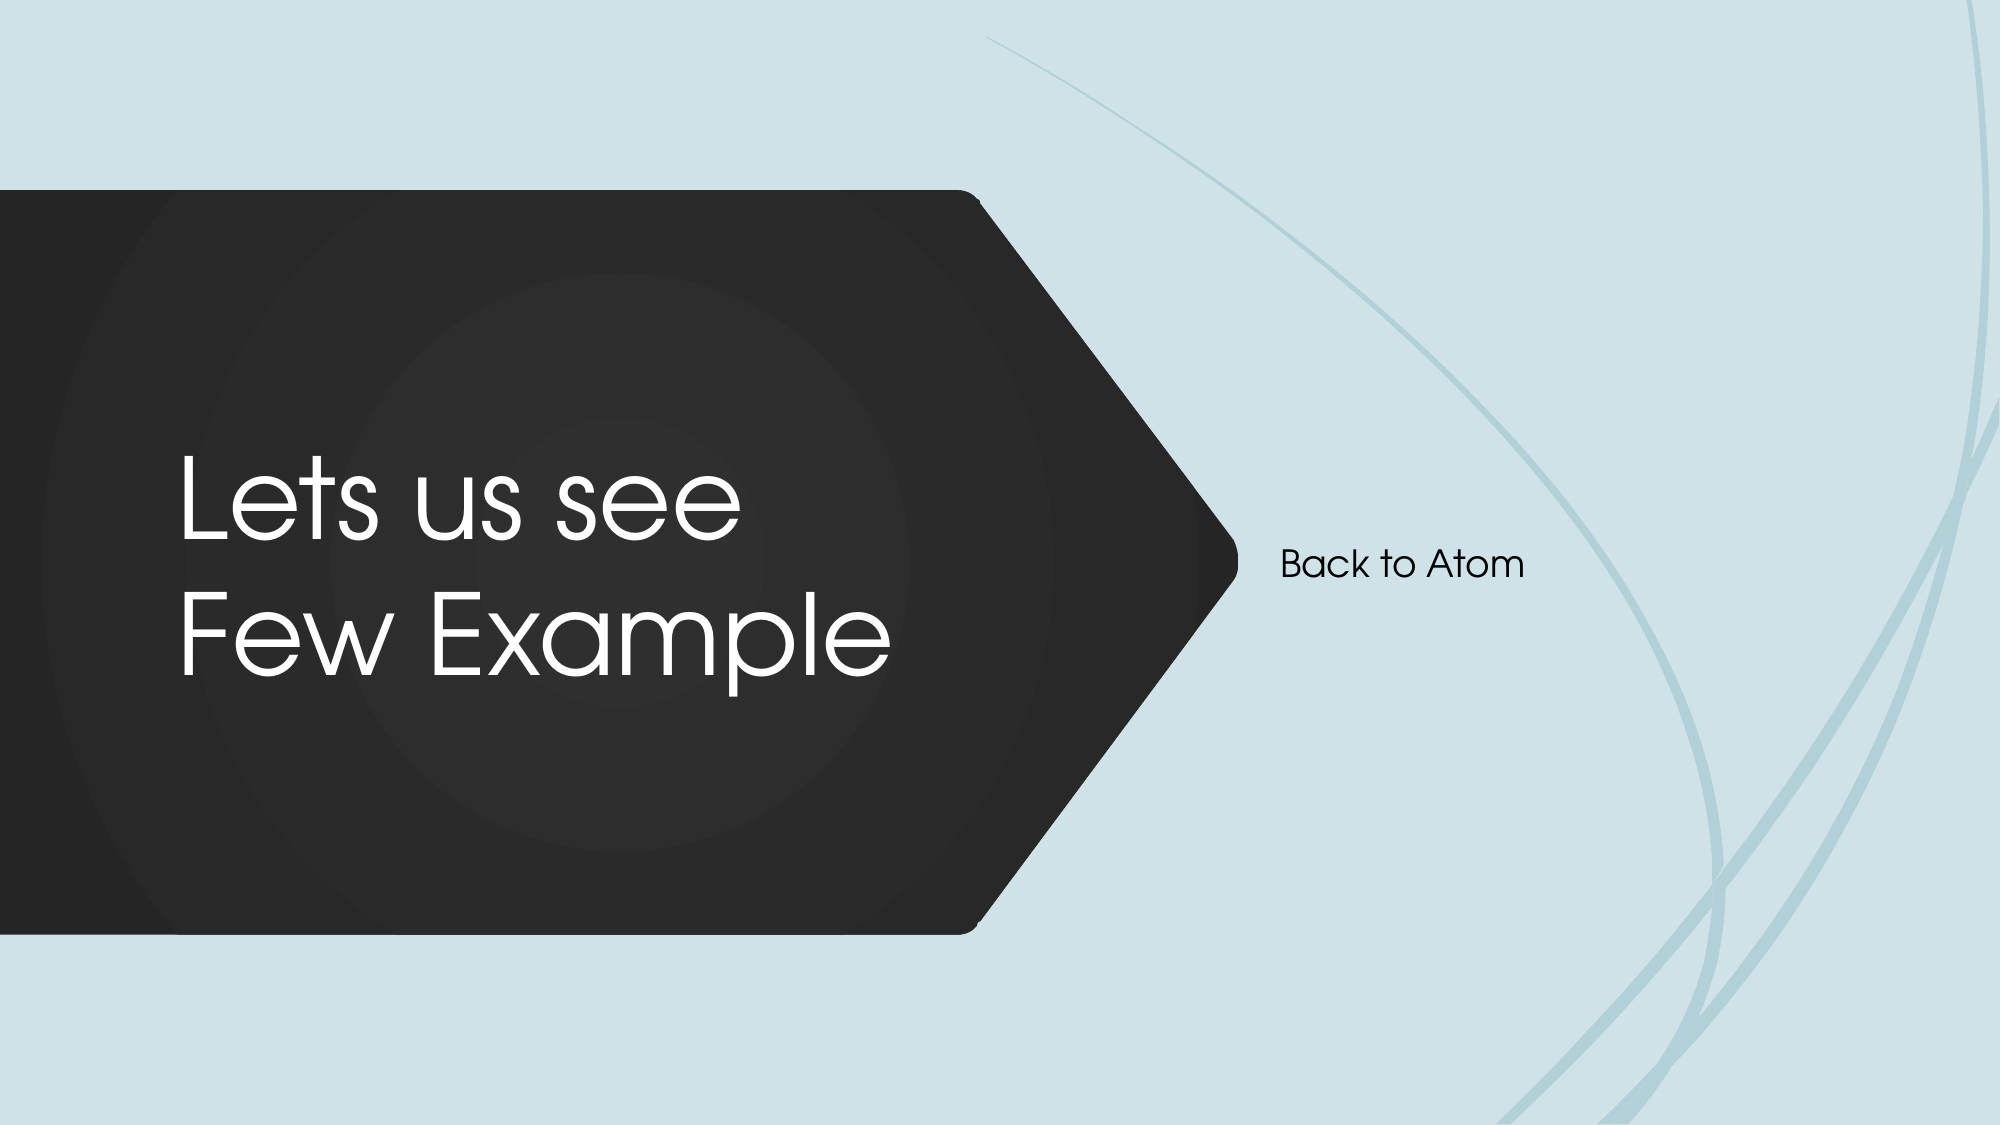

Back to Atom

# Lets us see Few Example